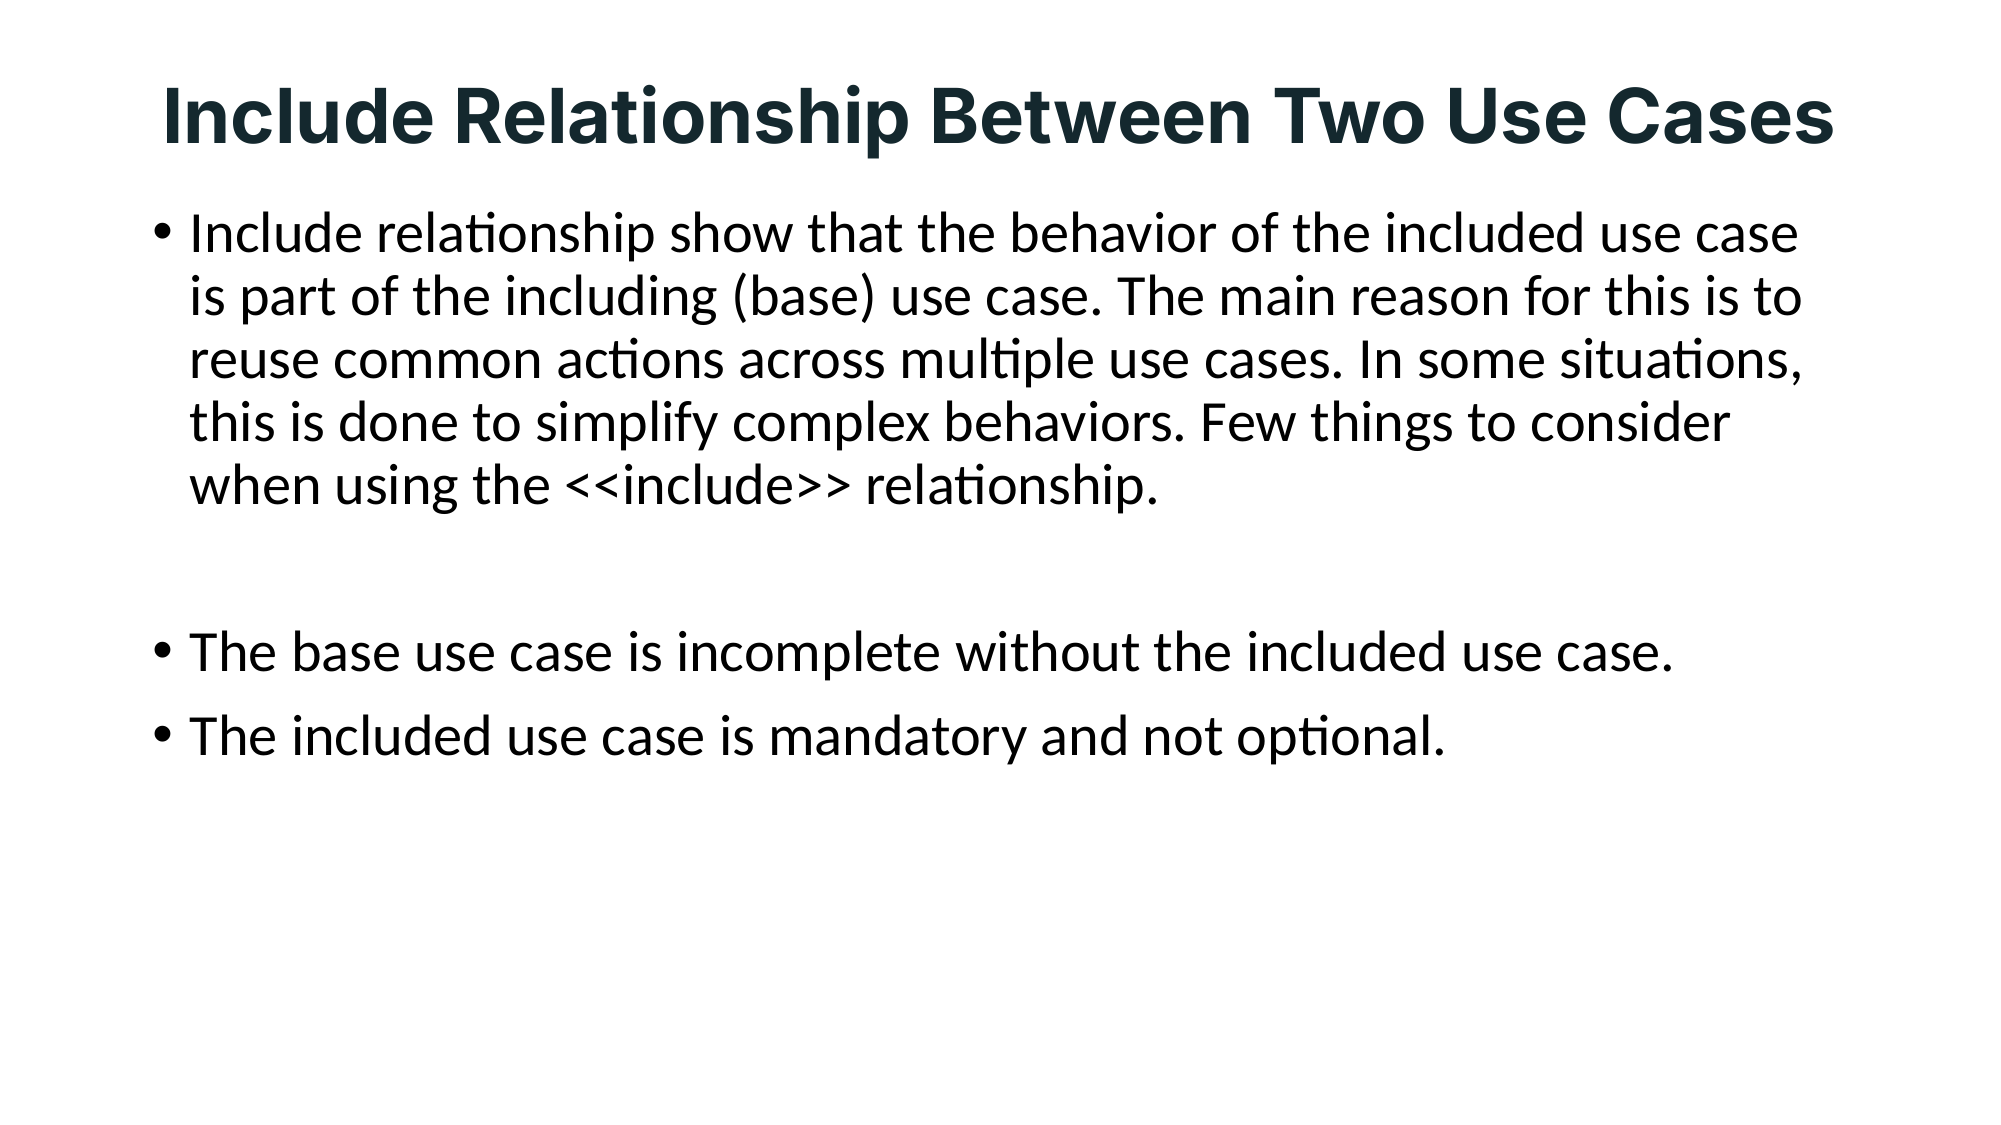

# Include Relationship Between Two Use Cases
Include relationship show that the behavior of the included use case is part of the including (base) use case. The main reason for this is to reuse common actions across multiple use cases. In some situations, this is done to simplify complex behaviors. Few things to consider when using the <<include>> relationship.

The base use case is incomplete without the included use case.
The included use case is mandatory and not optional.